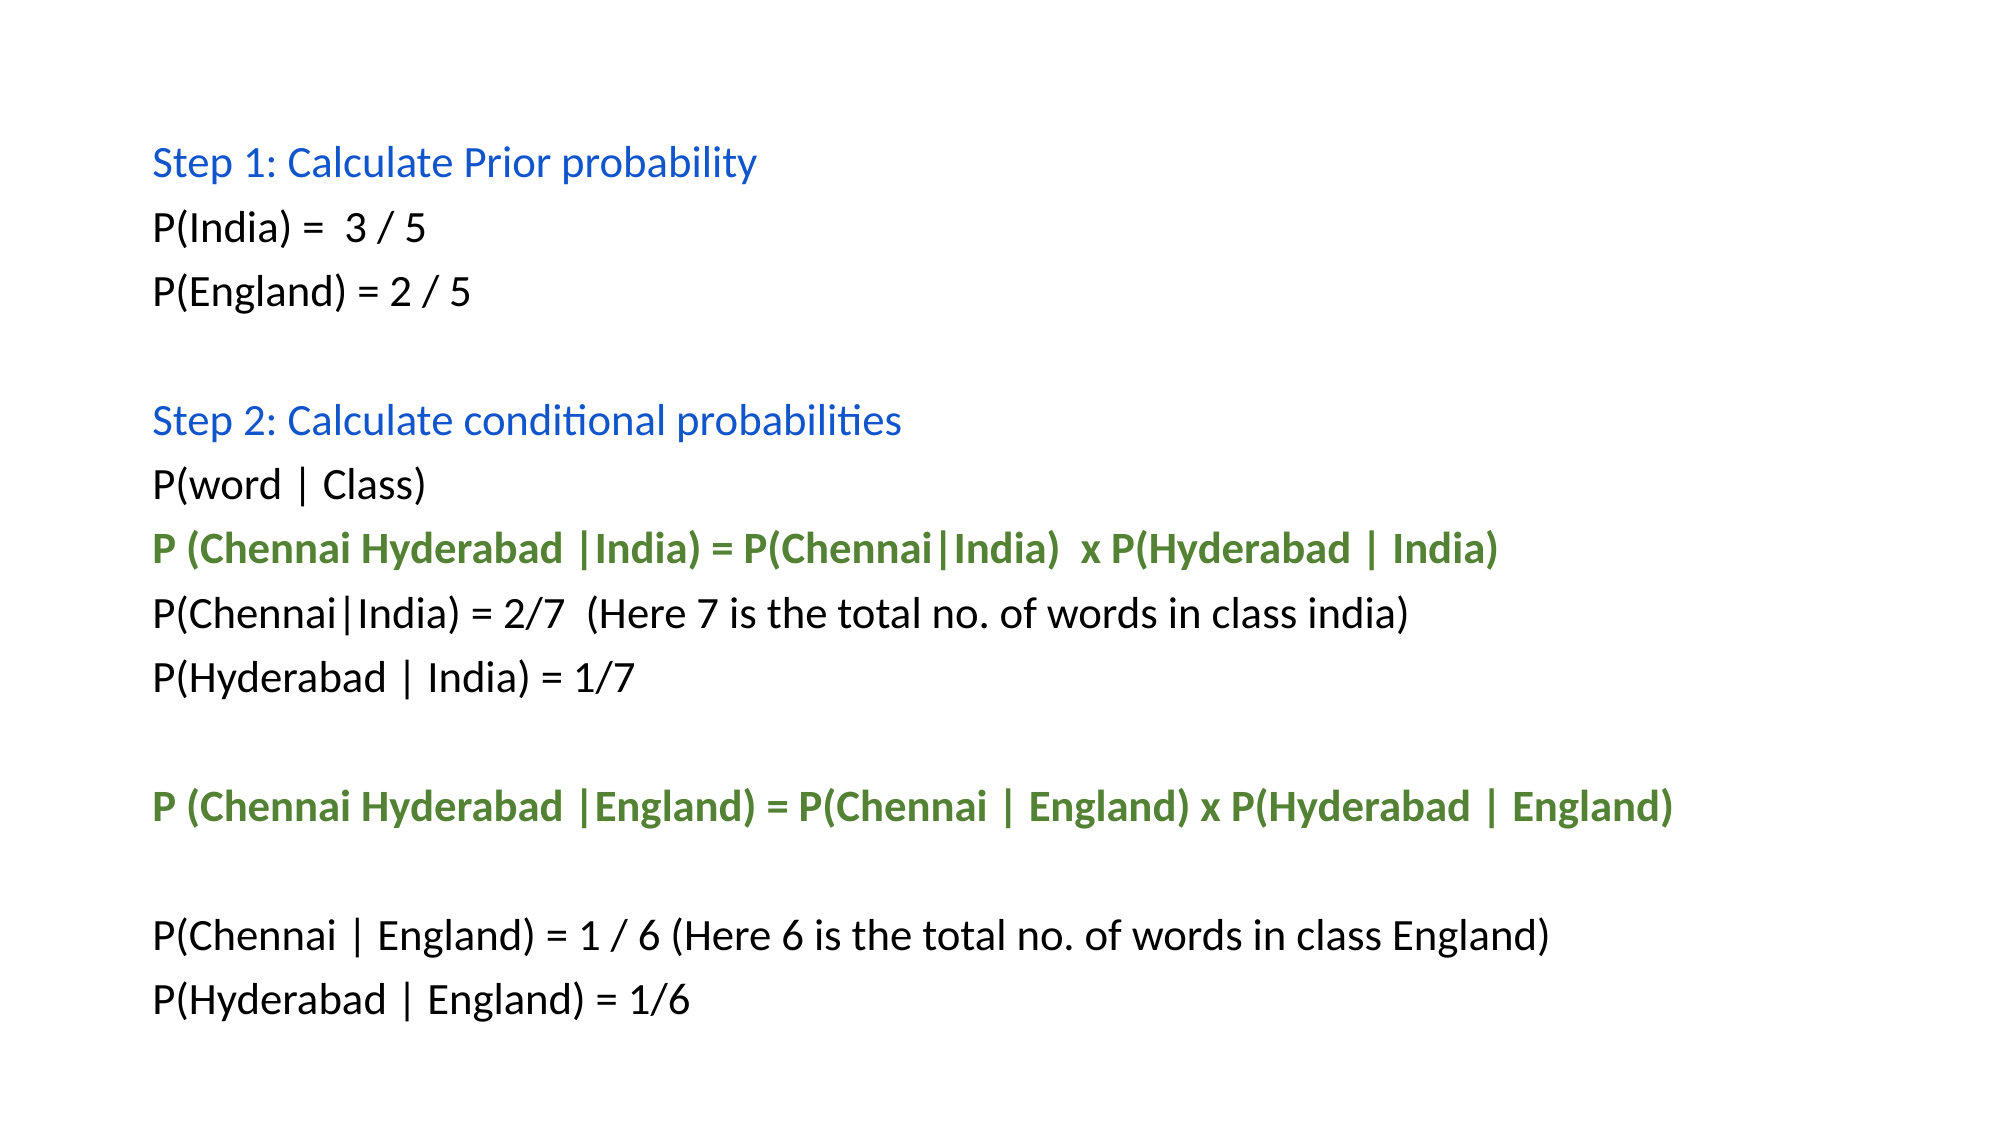

Step 1: Calculate Prior probability
P(India) =  3 / 5
P(England) = 2 / 5

Step 2: Calculate conditional probabilities
P(word | Class)
P (Chennai Hyderabad |India) = P(Chennai|India)  x P(Hyderabad | India)
P(Chennai|India) = 2/7  (Here 7 is the total no. of words in class india)
P(Hyderabad | India) = 1/7

P (Chennai Hyderabad |England) = P(Chennai | England) x P(Hyderabad | England)

P(Chennai | England) = 1 / 6 (Here 6 is the total no. of words in class England)
P(Hyderabad | England) = 1/6